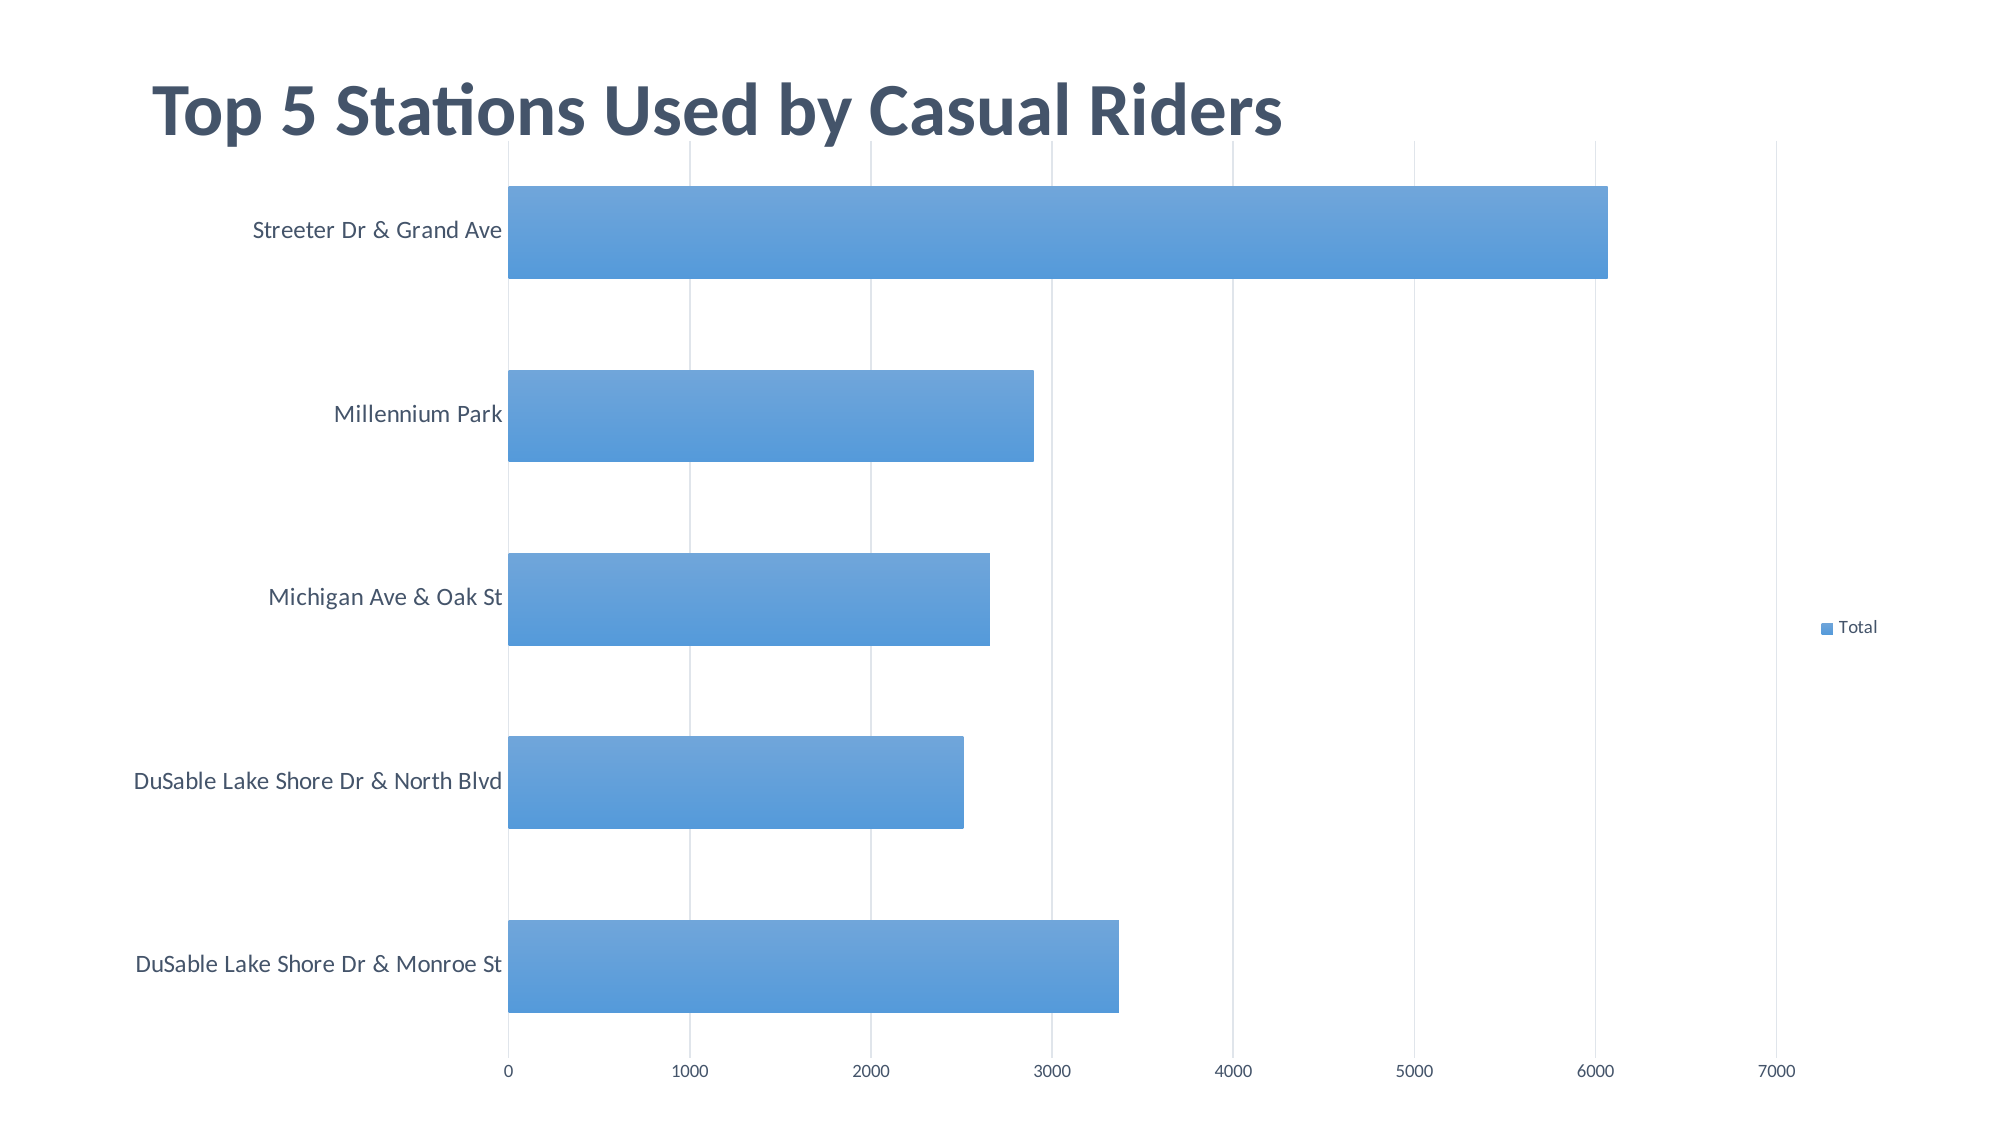

# Top 5 Stations Used by Casual Riders

### Chart

| Category | Total |
|---|---|
| DuSable Lake Shore Dr & Monroe St | 3369.0 |
| DuSable Lake Shore Dr & North Blvd | 2510.0 |
| Michigan Ave & Oak St | 2657.0 |
| Millennium Park | 2898.0 |
| Streeter Dr & Grand Ave | 6067.0 |